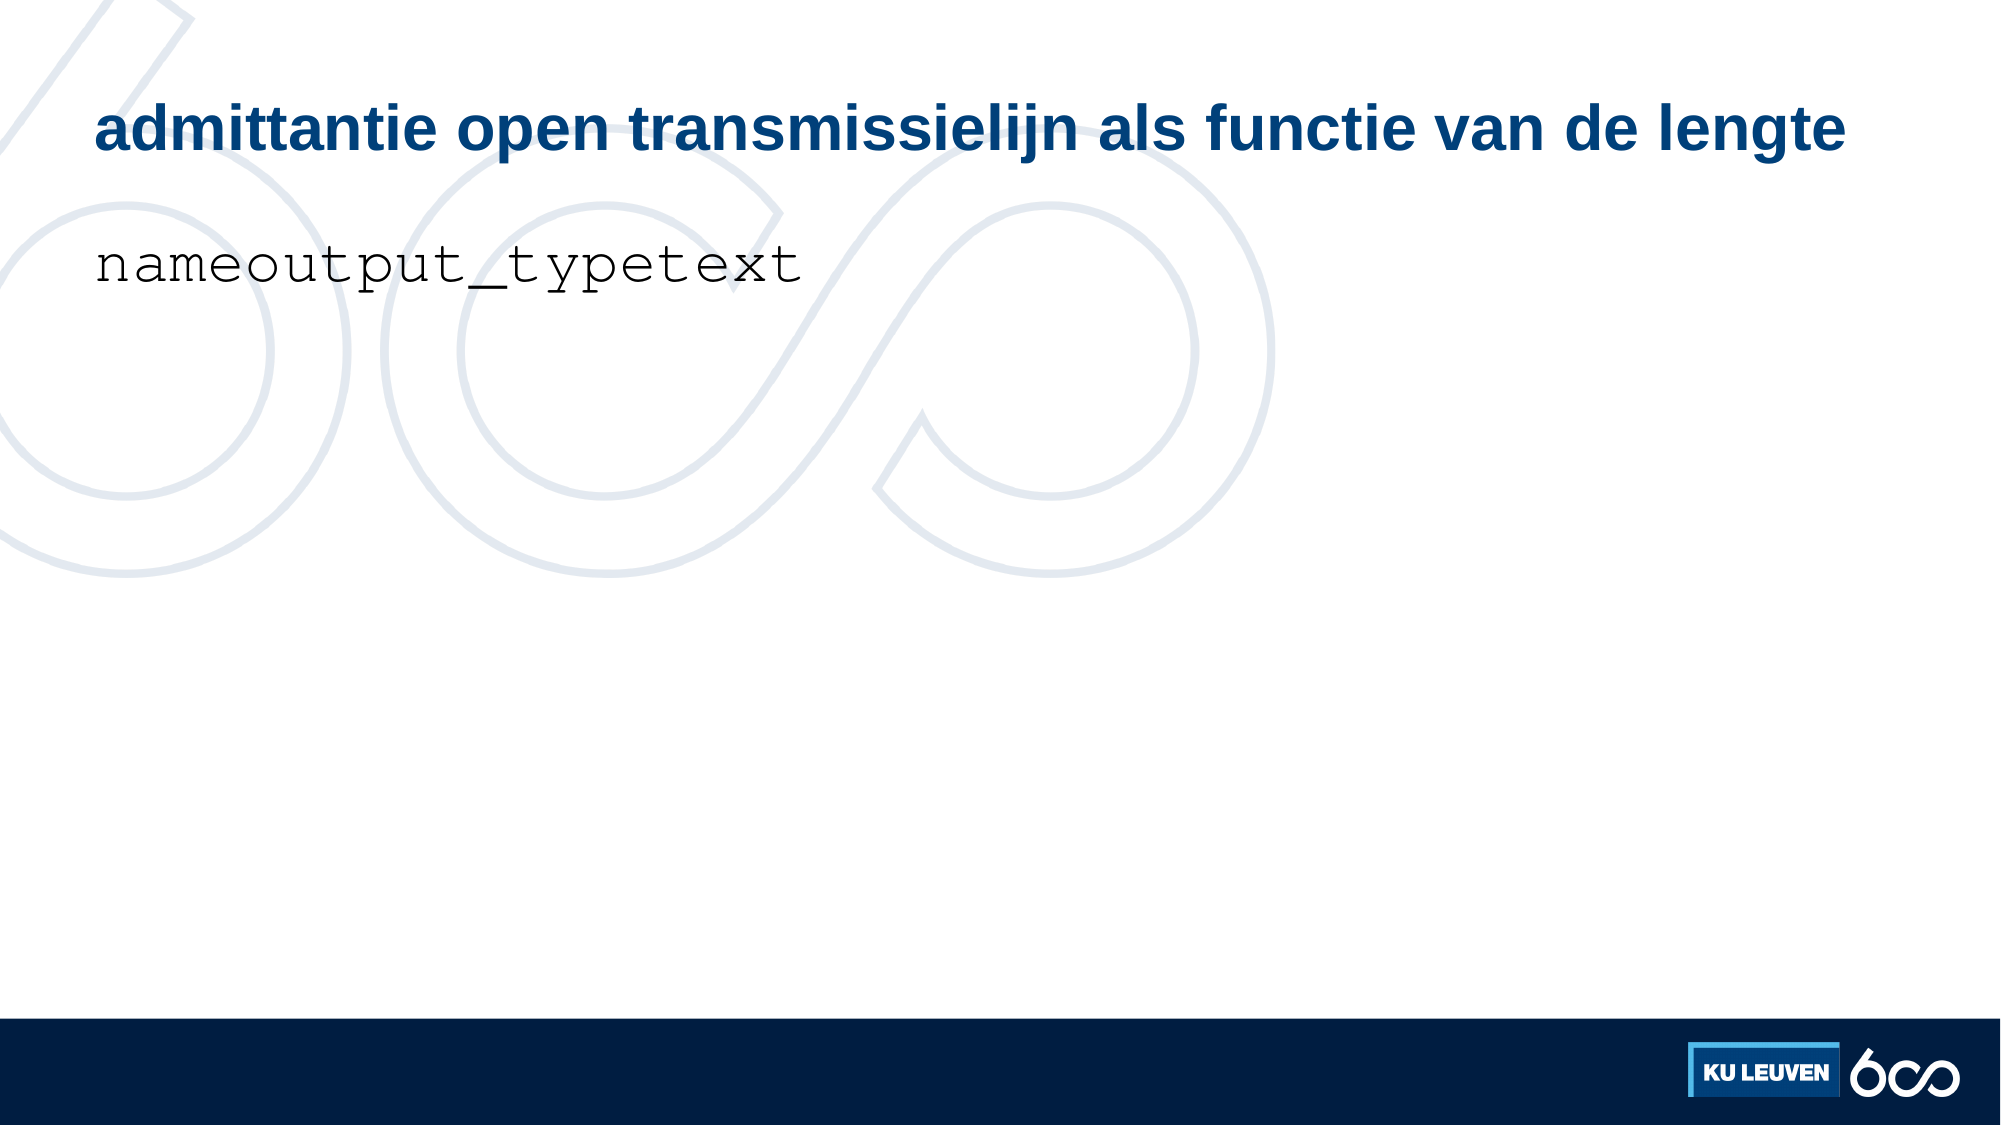

# admittantie open transmissielijn als functie van de lengte
nameoutput_typetext